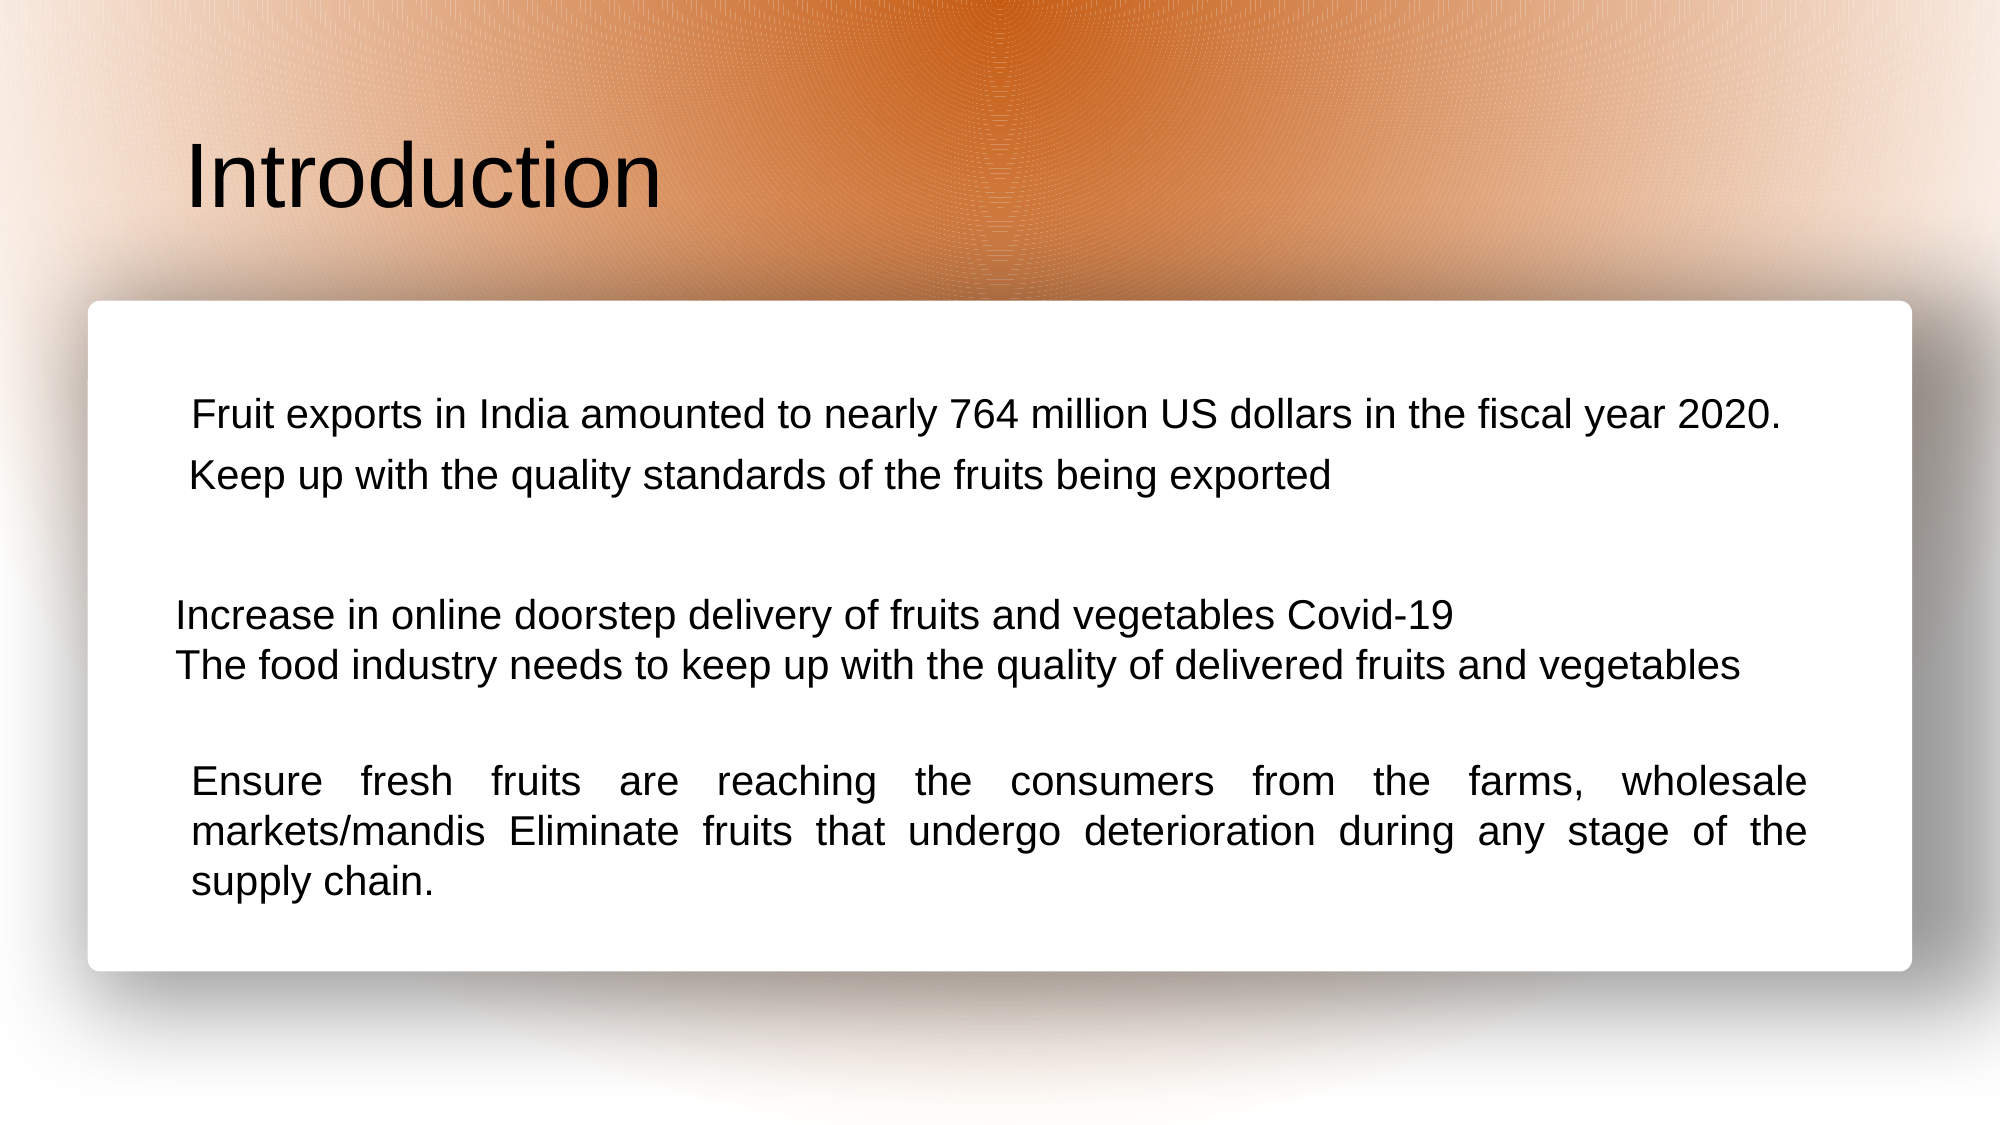

Introduction

Fruit exports in India amounted to nearly 764 million US dollars in the fiscal year 2020.
Keep up with the quality standards of the fruits being exported
Increase in online doorstep delivery of fruits and vegetables Covid-19
The food industry needs to keep up with the quality of delivered fruits and vegetables
Ensure fresh fruits are reaching the consumers from the farms, wholesale markets/mandis Eliminate fruits that undergo deterioration during any stage of the supply chain.